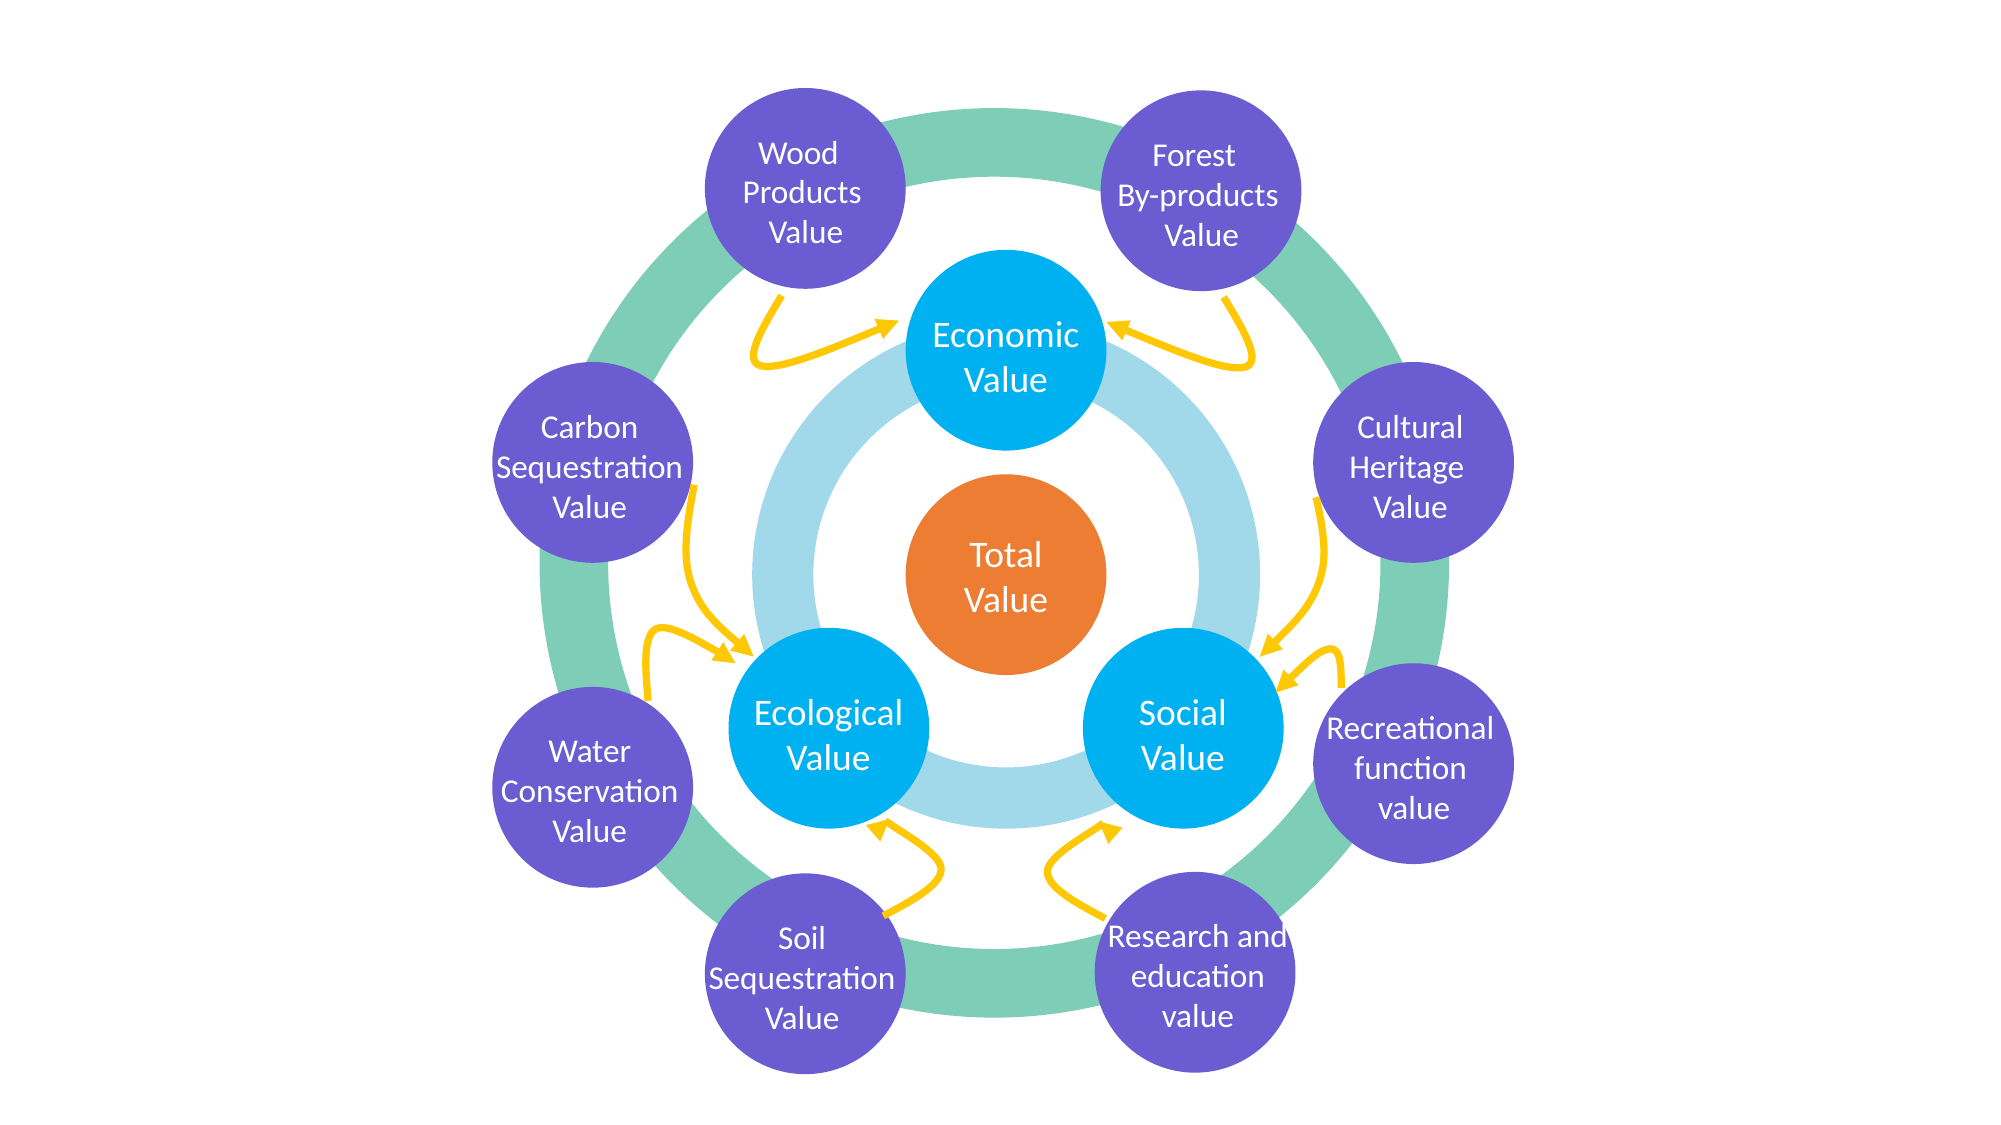

Wood
Products
 Value

Forest
By-products
 Value

Total
Value

Economic
Value

Carbon Sequestration Value

Cultural Heritage
Value

Ecological
Value

Social
Value

Recreational function
 value

Water Conservation Value

Research and education value

Soil Sequestration Value